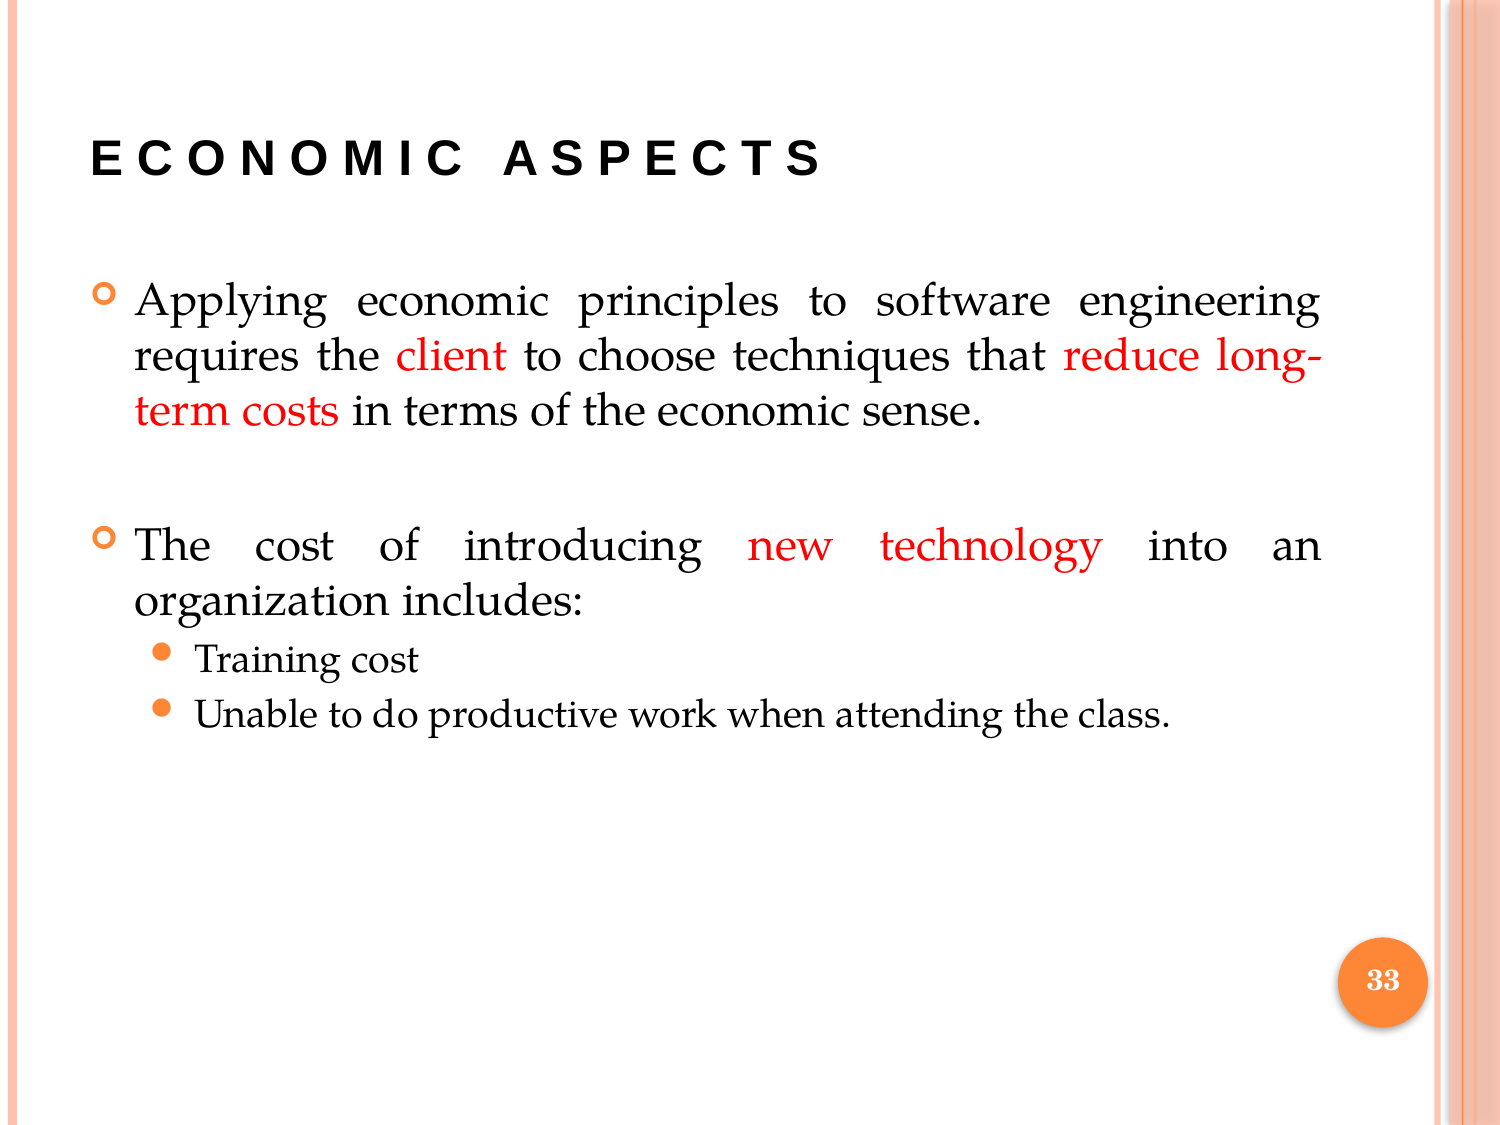

# E C O N O M I C   A S P E C T S
Applying economic principles to software engineering requires the client to choose techniques that reduce long-term costs in terms of the economic sense.

The cost of introducing new technology into an organization includes:
Training cost
Unable to do productive work when attending the class.

33